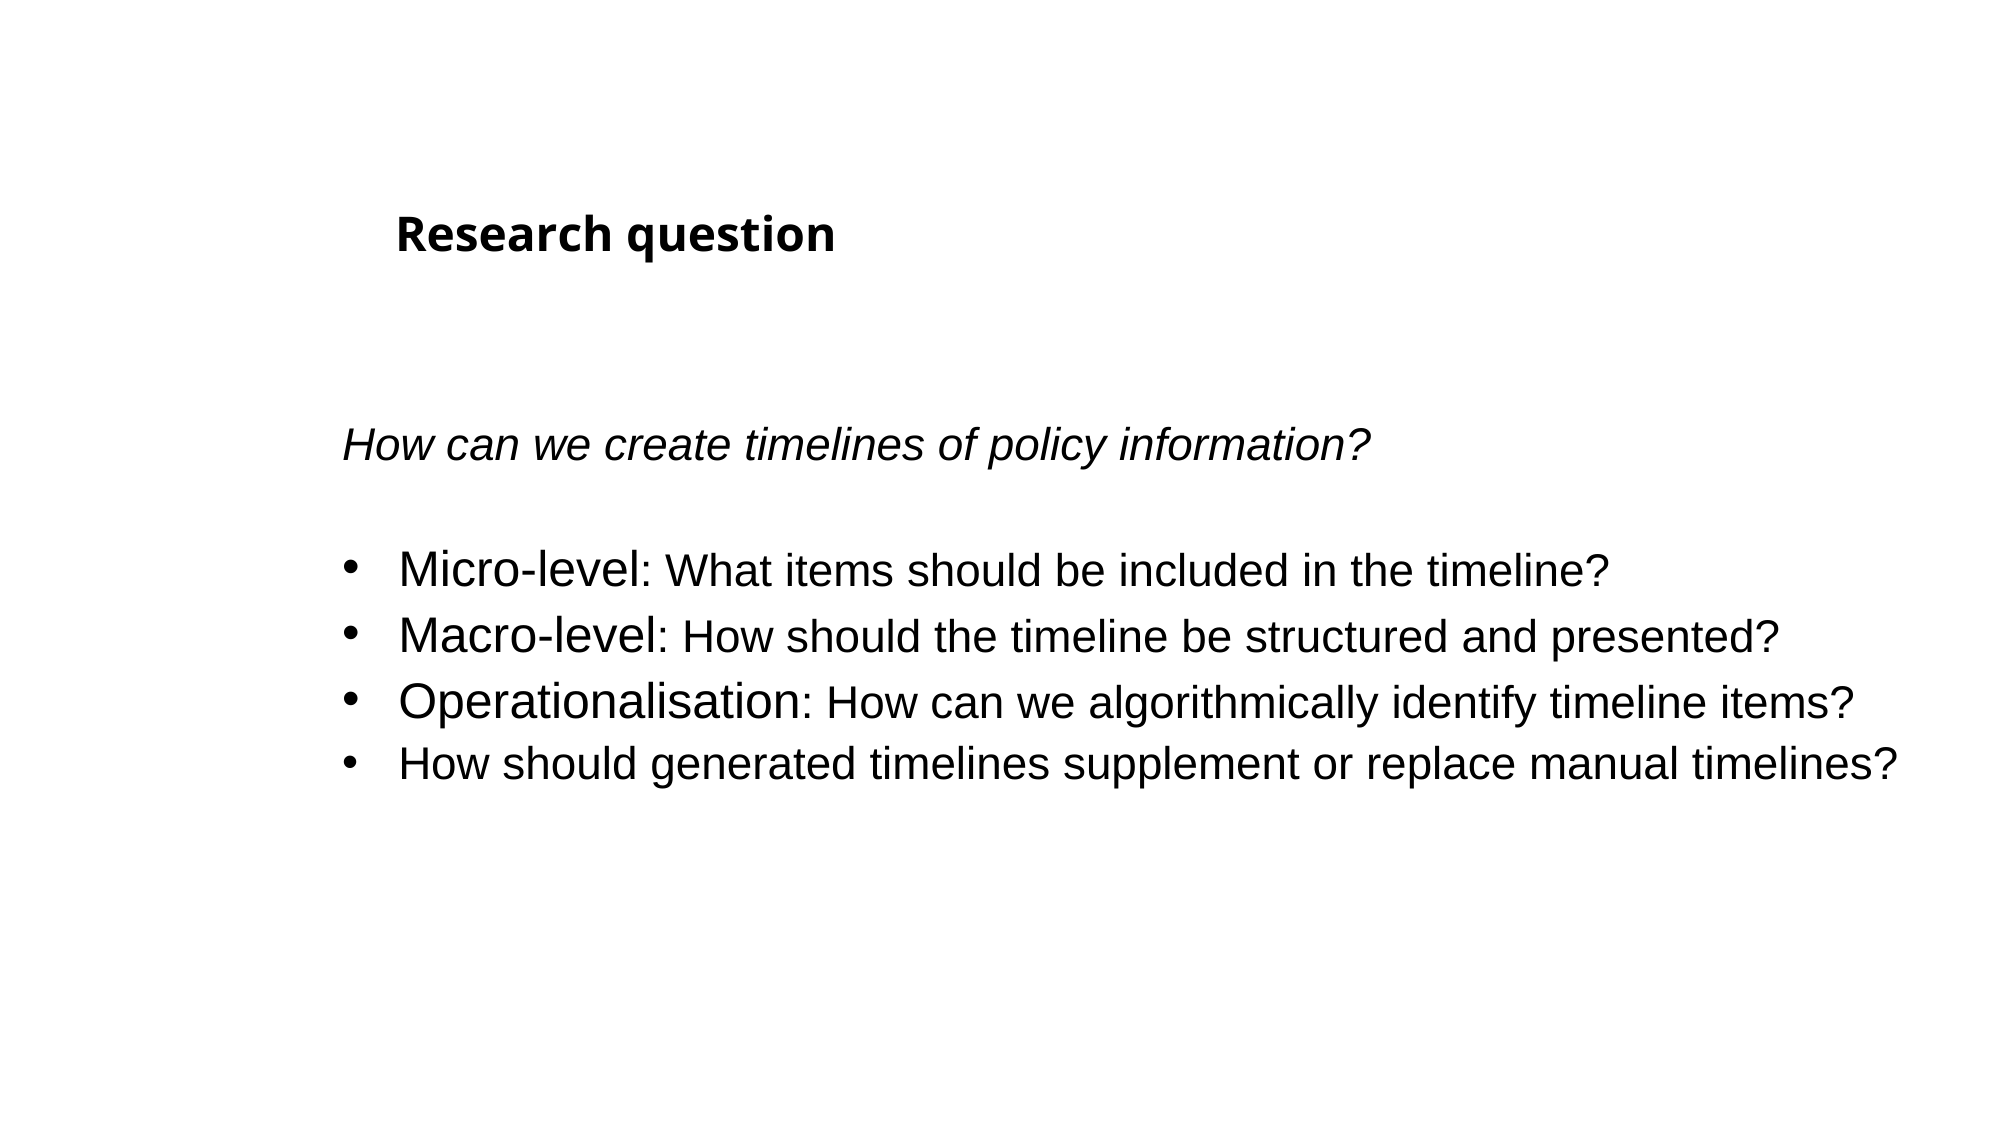

# Research question
How can we create timelines of policy information?

Micro-level: What items should be included in the timeline?
Macro-level: How should the timeline be structured and presented?
Operationalisation: How can we algorithmically identify timeline items?
How should generated timelines supplement or replace manual timelines?